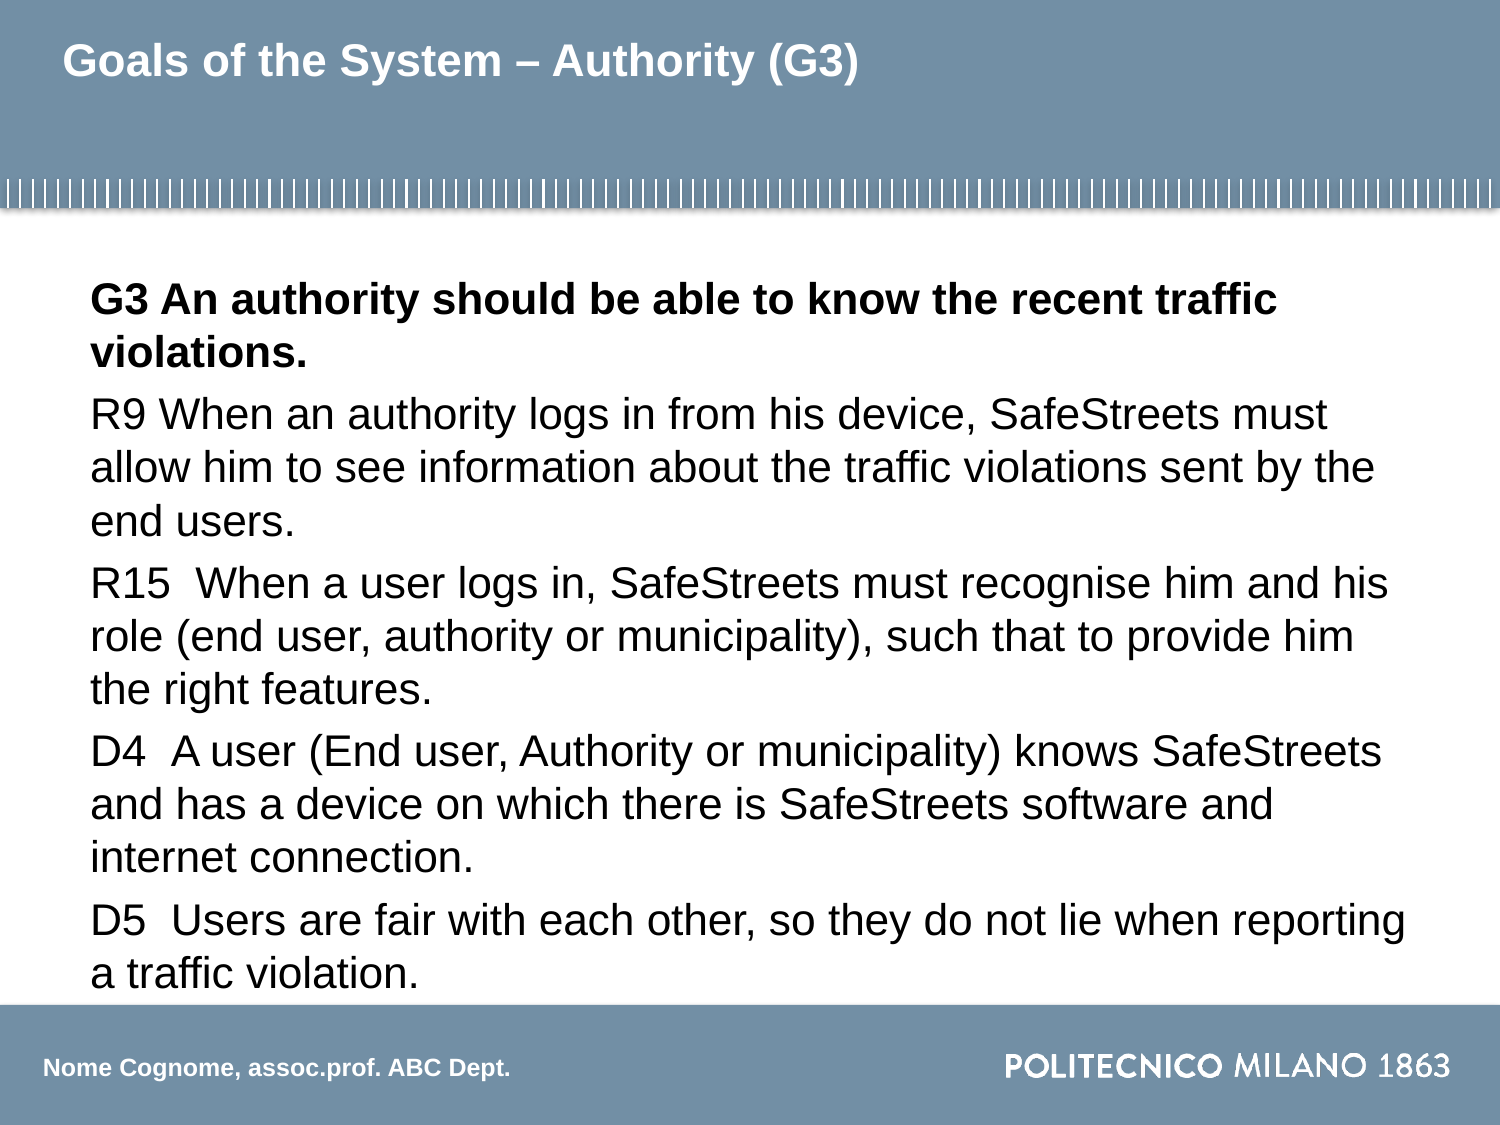

# Goals of the System – Authority (G3)
G3 An authority should be able to know the recent traffic violations.
R9 When an authority logs in from his device, SafeStreets must allow him to see information about the traffic violations sent by the end users.
R15  When a user logs in, SafeStreets must recognise him and his role (end user, authority or municipality), such that to provide him the right features.
D4  A user (End user, Authority or municipality) knows SafeStreets and has a device on which there is SafeStreets software and internet connection.
D5  Users are fair with each other, so they do not lie when reporting a traffic violation.